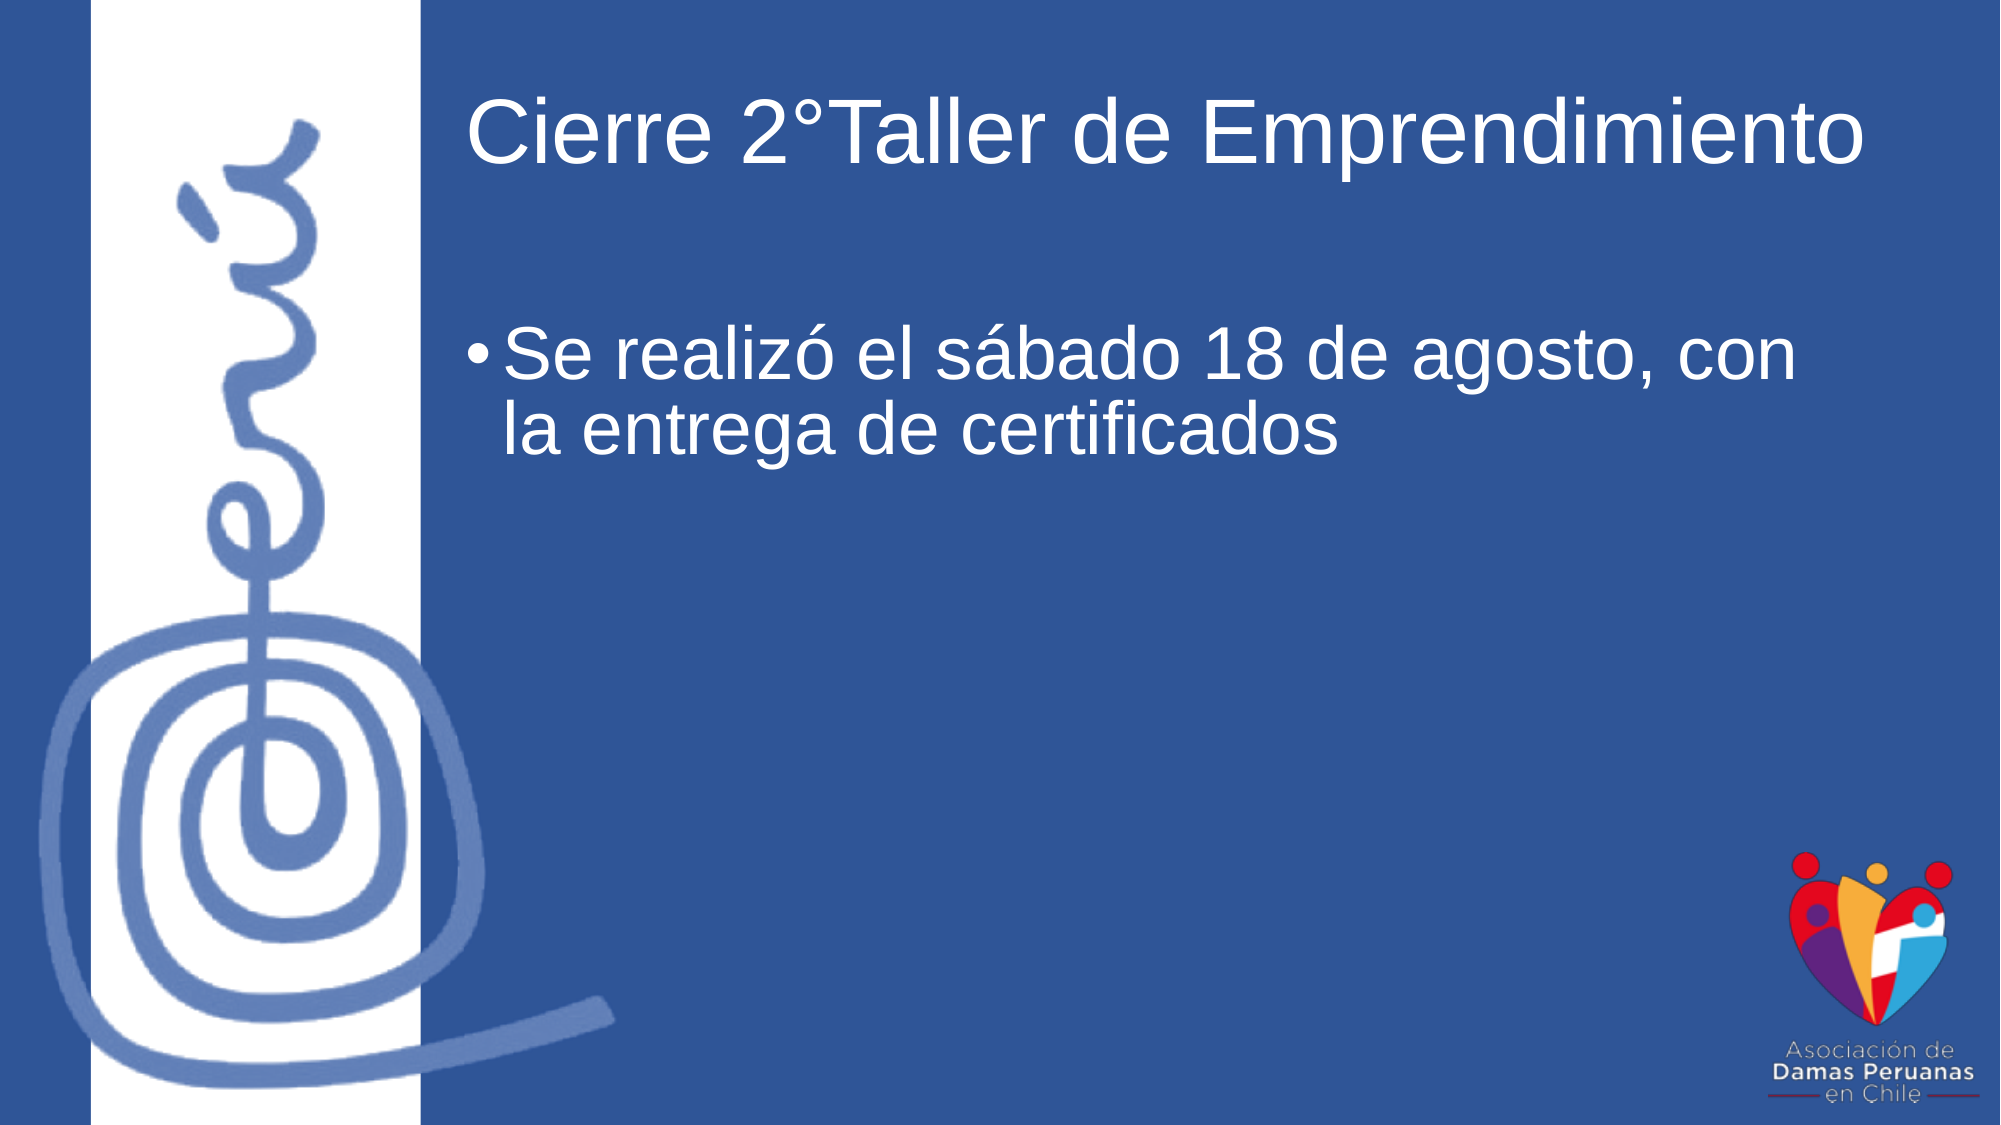

# Cierre 2°Taller de Emprendimiento
Se realizó el sábado 18 de agosto, con la entrega de certificados